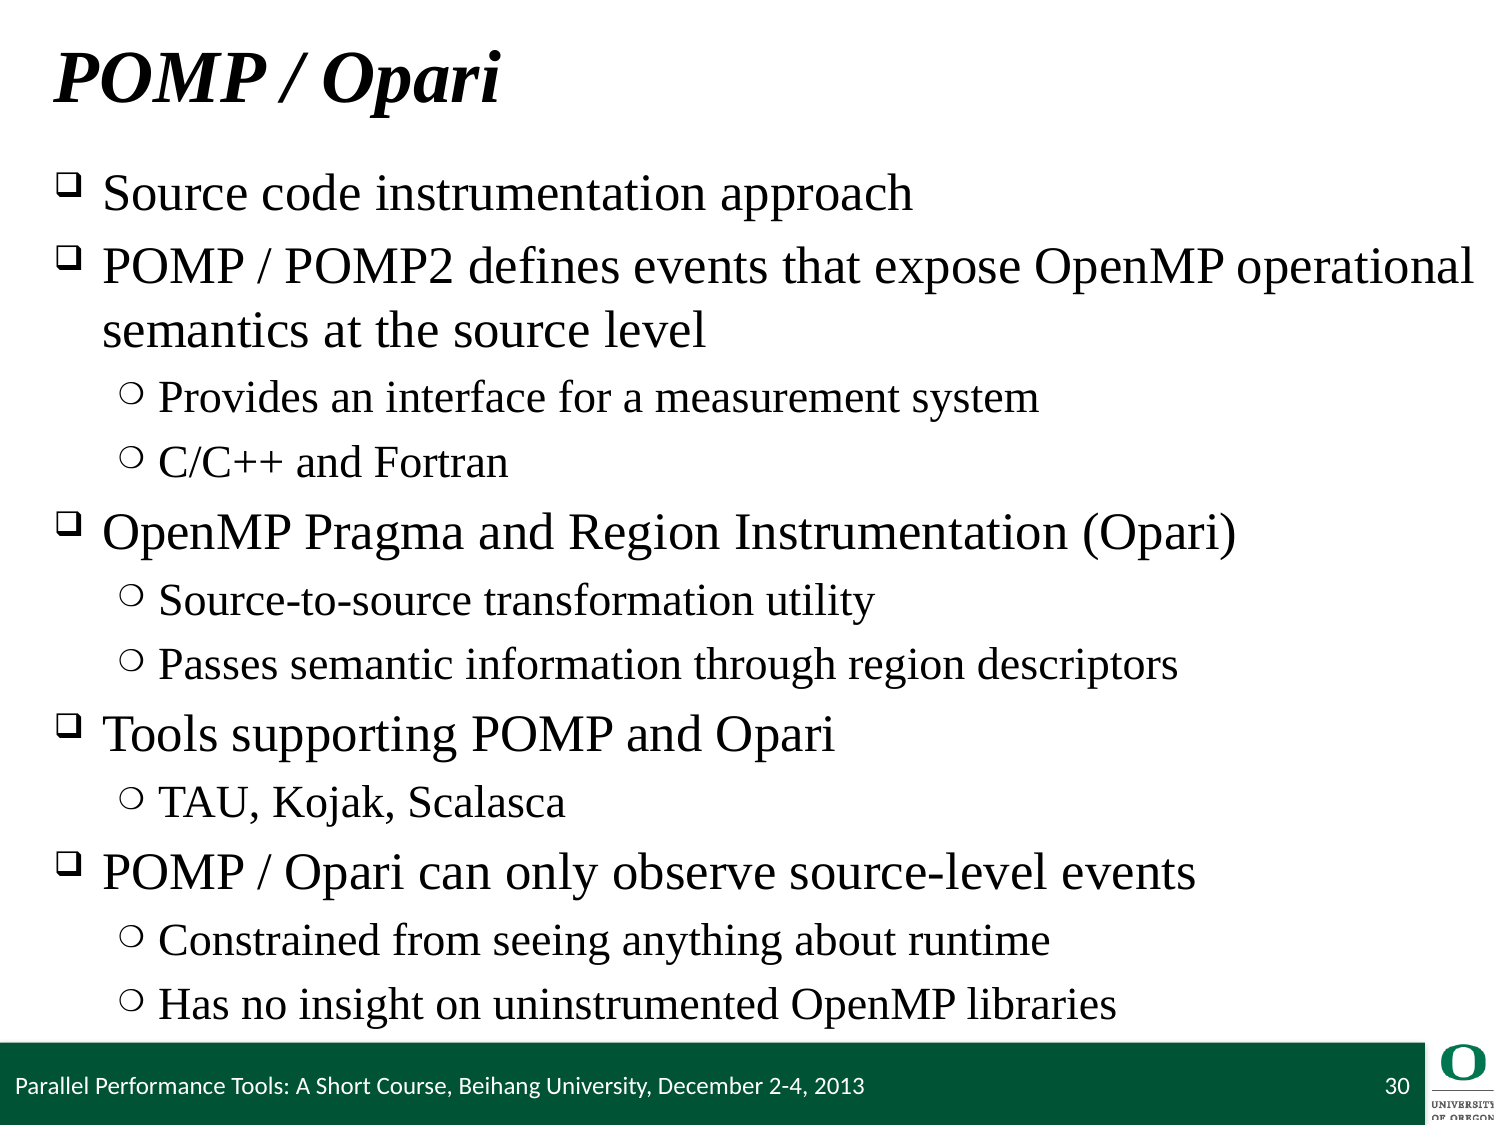

# POMP / Opari
Source code instrumentation approach
POMP / POMP2 defines events that expose OpenMP operational semantics at the source level
Provides an interface for a measurement system
C/C++ and Fortran
OpenMP Pragma and Region Instrumentation (Opari)
Source-to-source transformation utility
Passes semantic information through region descriptors
Tools supporting POMP and Opari
TAU, Kojak, Scalasca
POMP / Opari can only observe source-level events
Constrained from seeing anything about runtime
Has no insight on uninstrumented OpenMP libraries
Parallel Performance Tools: A Short Course, Beihang University, December 2-4, 2013
30